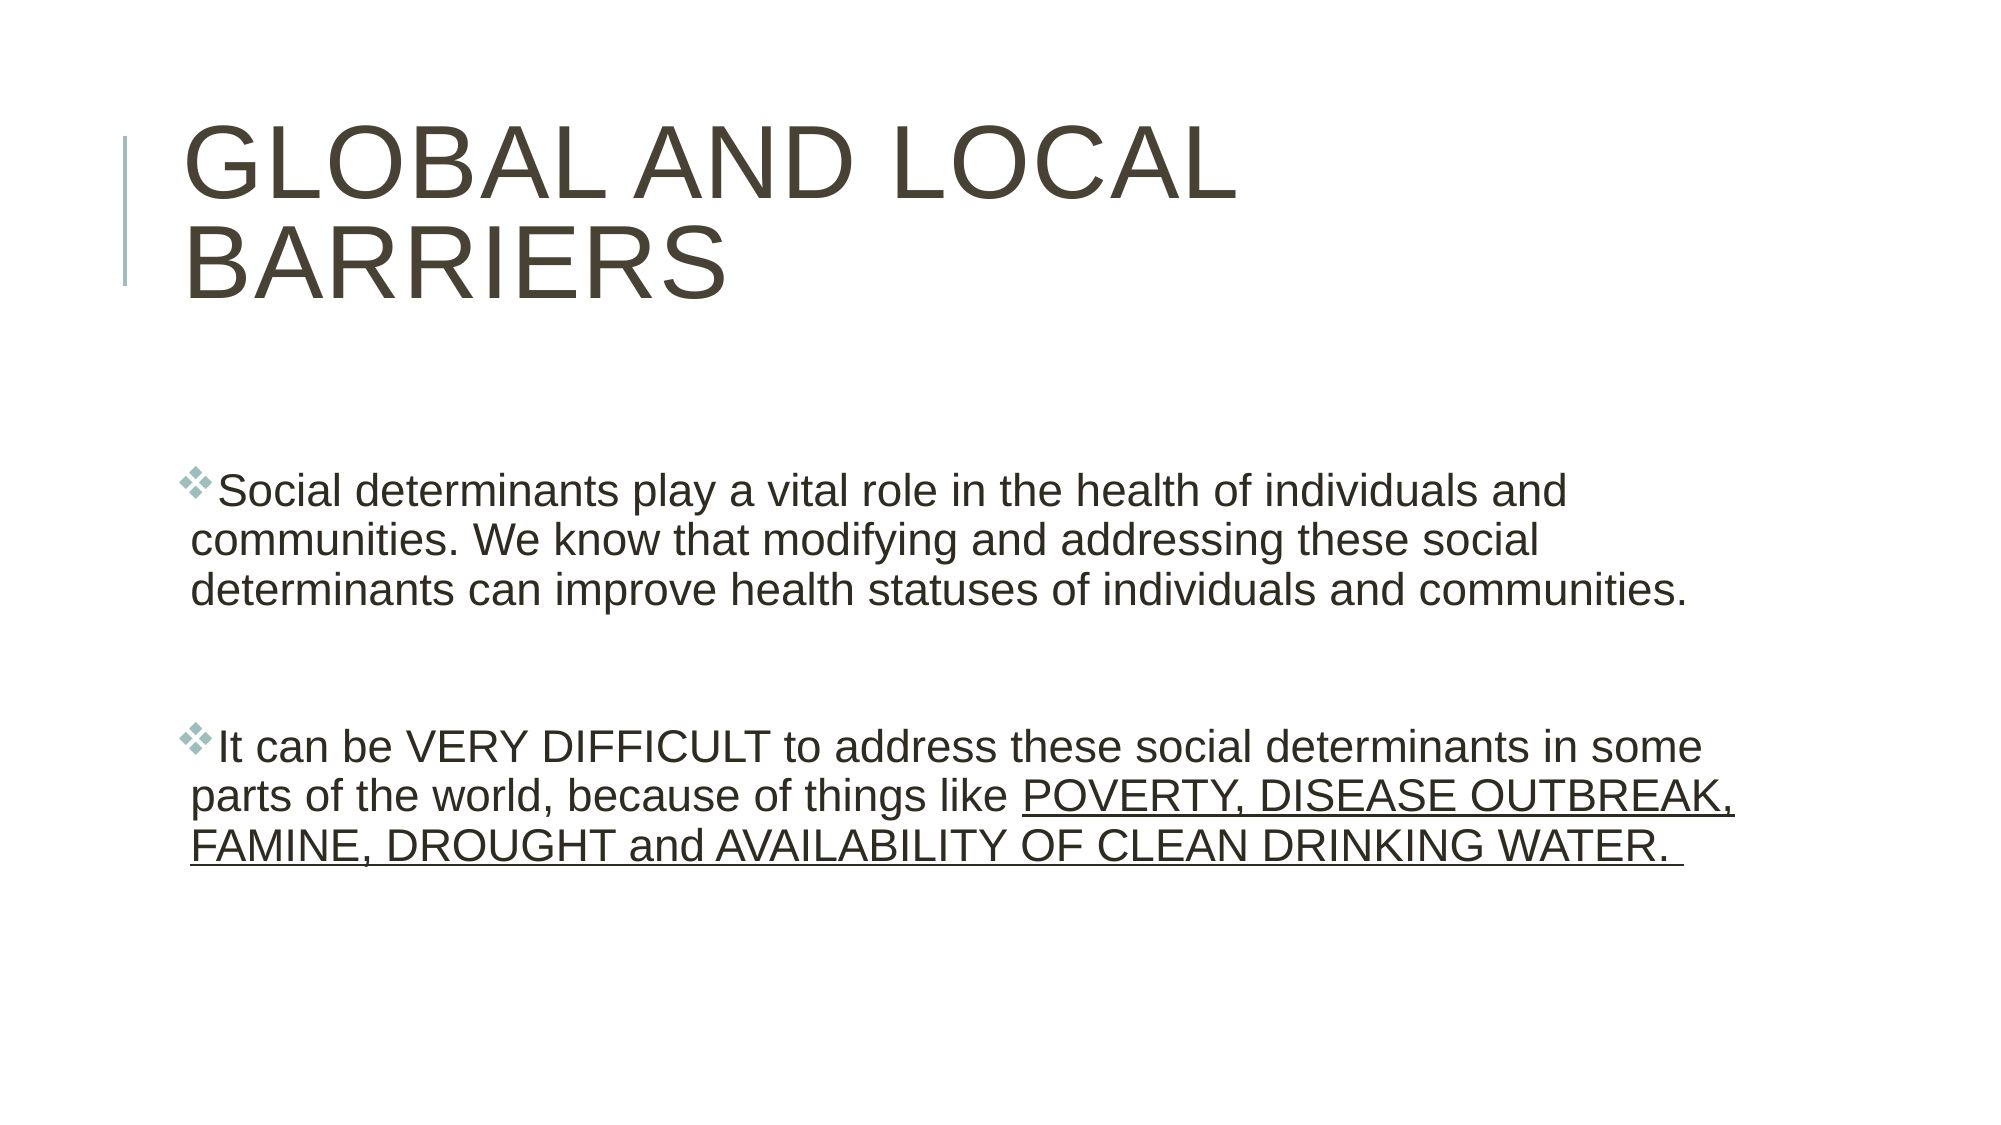

# Global and local barriers

Social determinants play a vital role in the health of individuals and communities. We know that modifying and addressing these social determinants can improve health statuses of individuals and communities.

It can be VERY DIFFICULT to address these social determinants in some parts of the world, because of things like POVERTY, DISEASE OUTBREAK, FAMINE, DROUGHT and AVAILABILITY OF CLEAN DRINKING WATER.